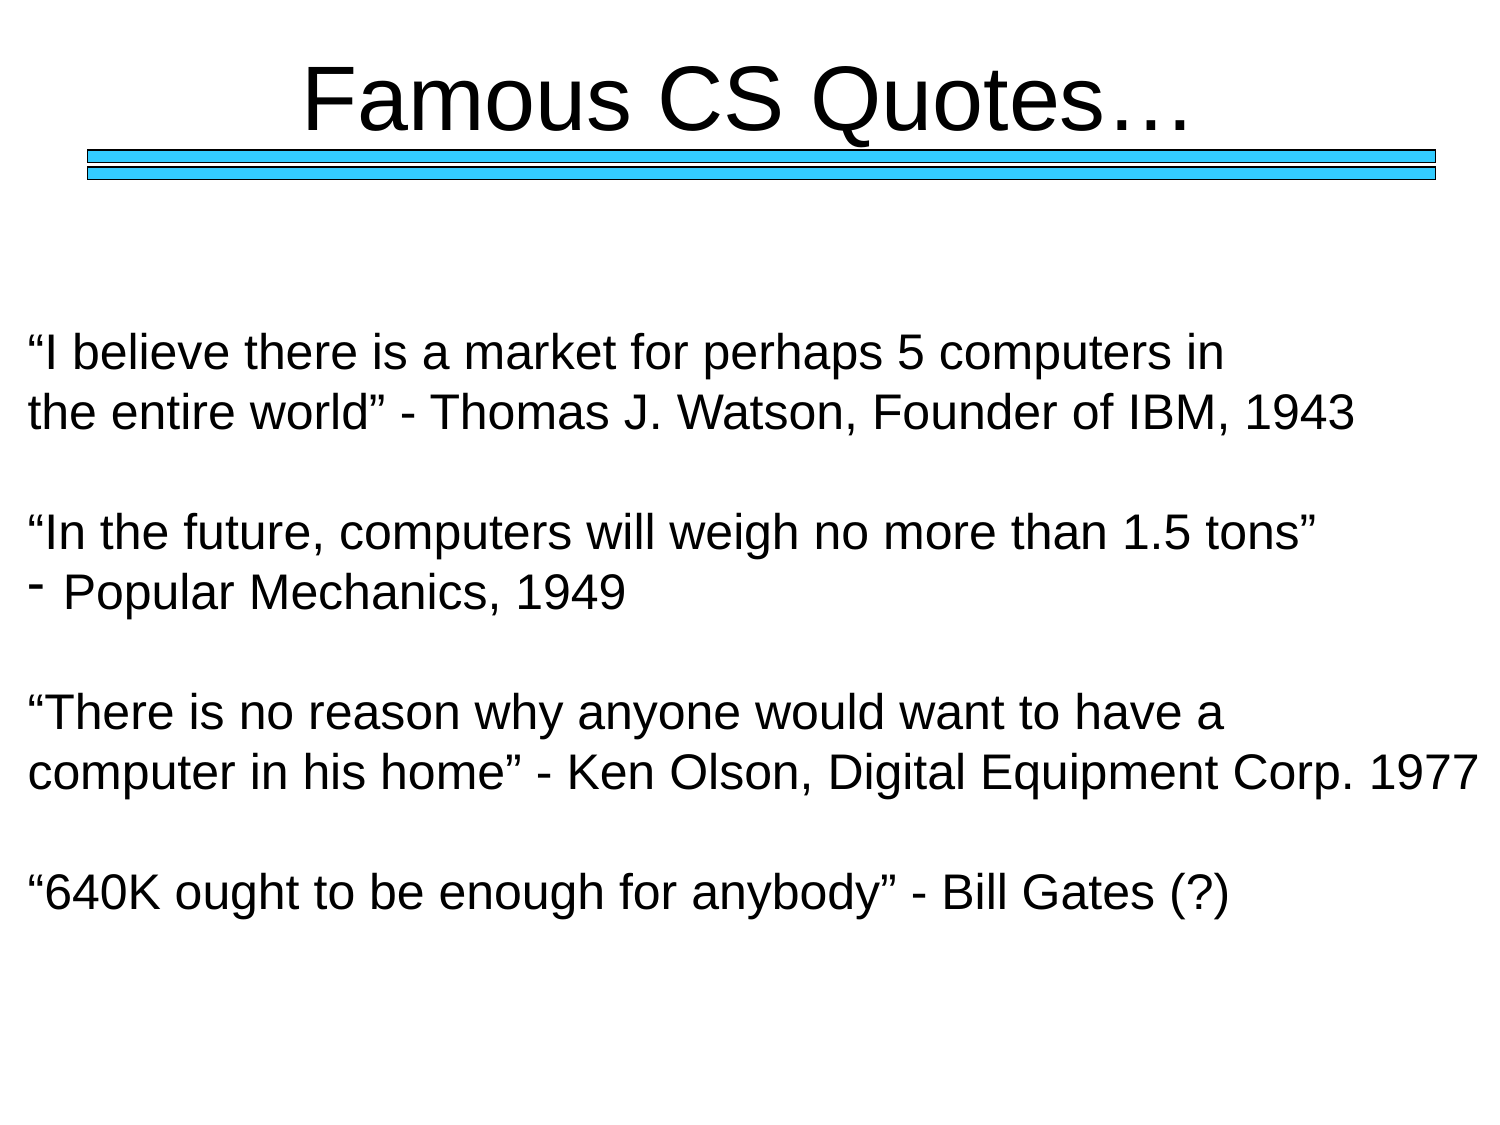

# Famous CS Quotes…

“I believe there is a market for perhaps 5 computers in
the entire world” - Thomas J. Watson, Founder of IBM, 1943

“In the future, computers will weigh no more than 1.5 tons”
Popular Mechanics, 1949

“There is no reason why anyone would want to have a
computer in his home” - Ken Olson, Digital Equipment Corp. 1977

“640K ought to be enough for anybody” - Bill Gates (?)